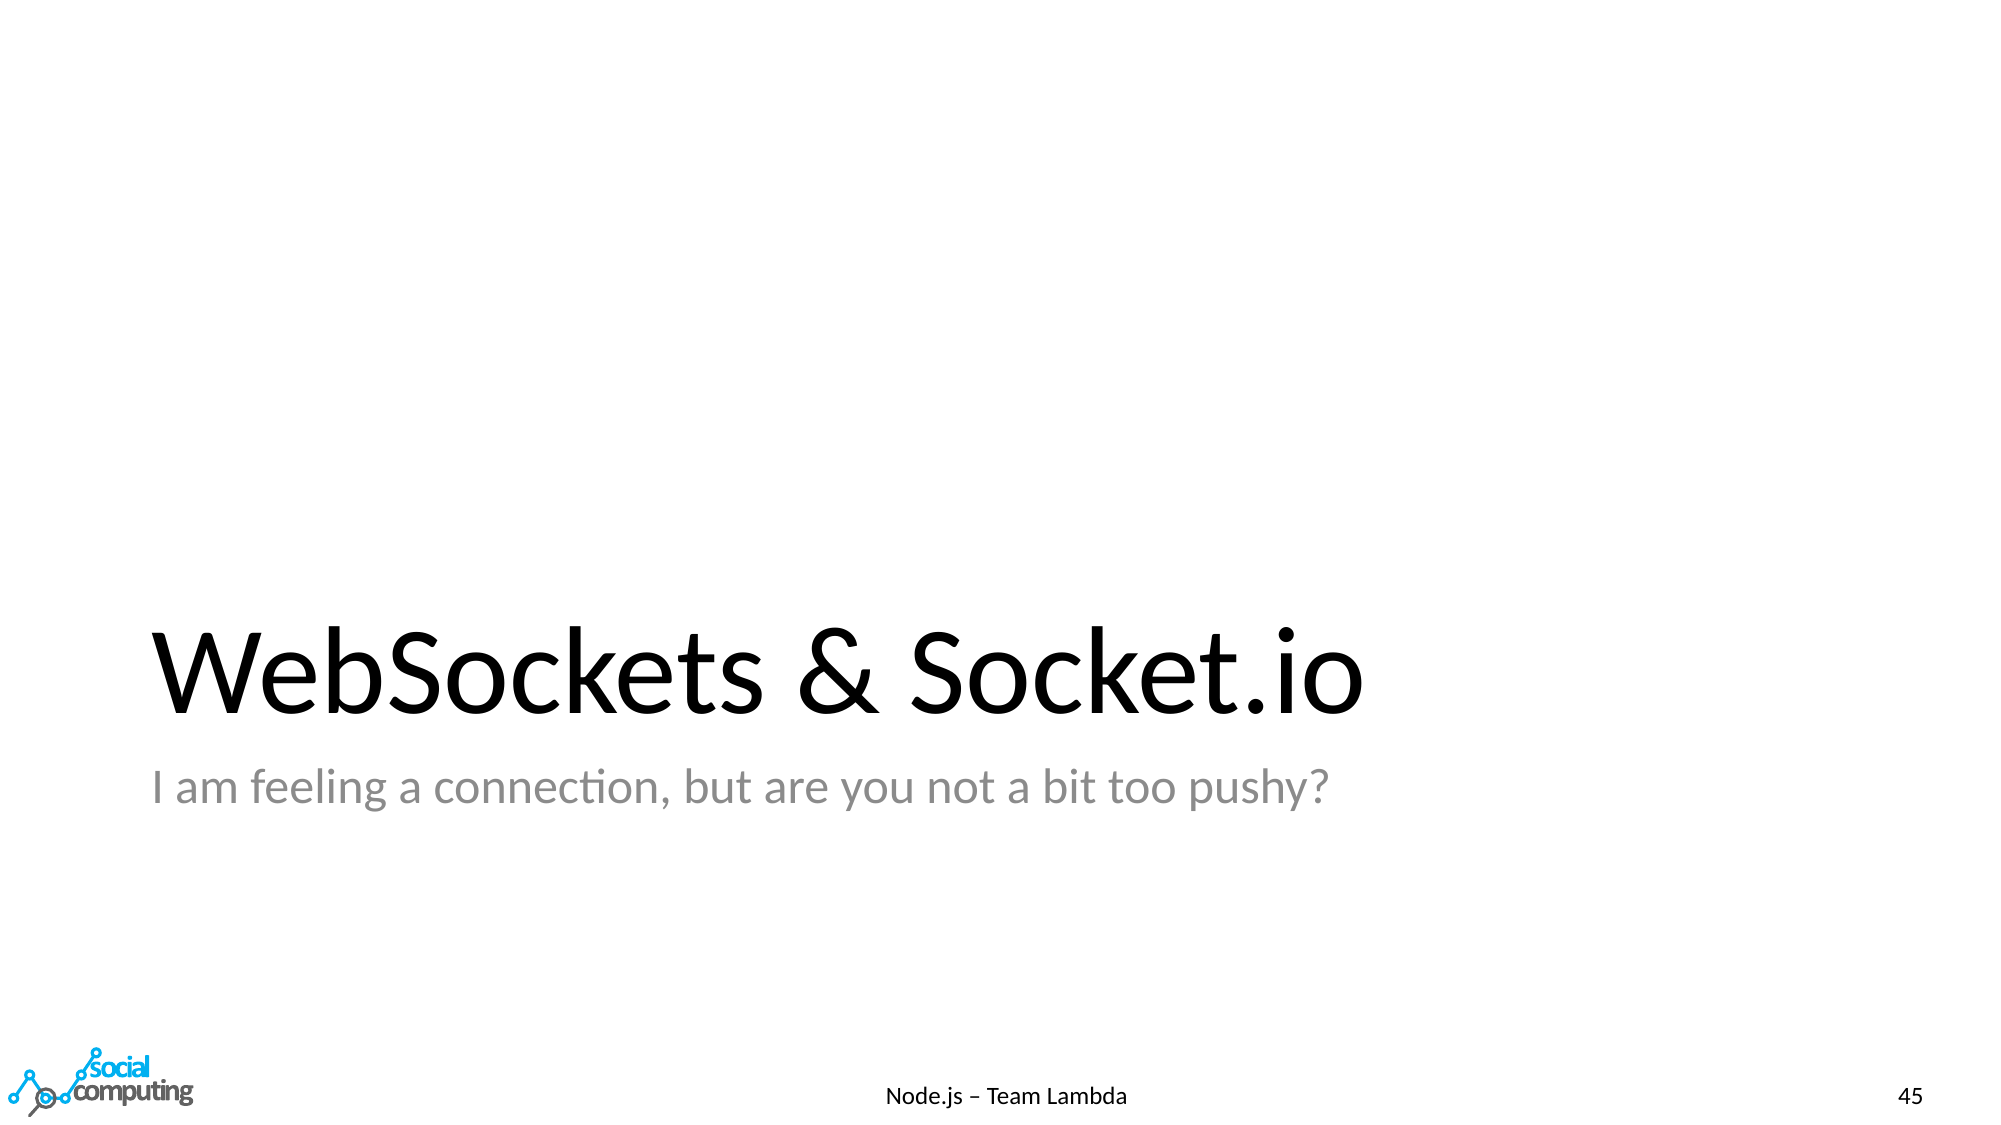

# WebSockets & Socket.io
I am feeling a connection, but are you not a bit too pushy?
Node.js – Team Lambda
45